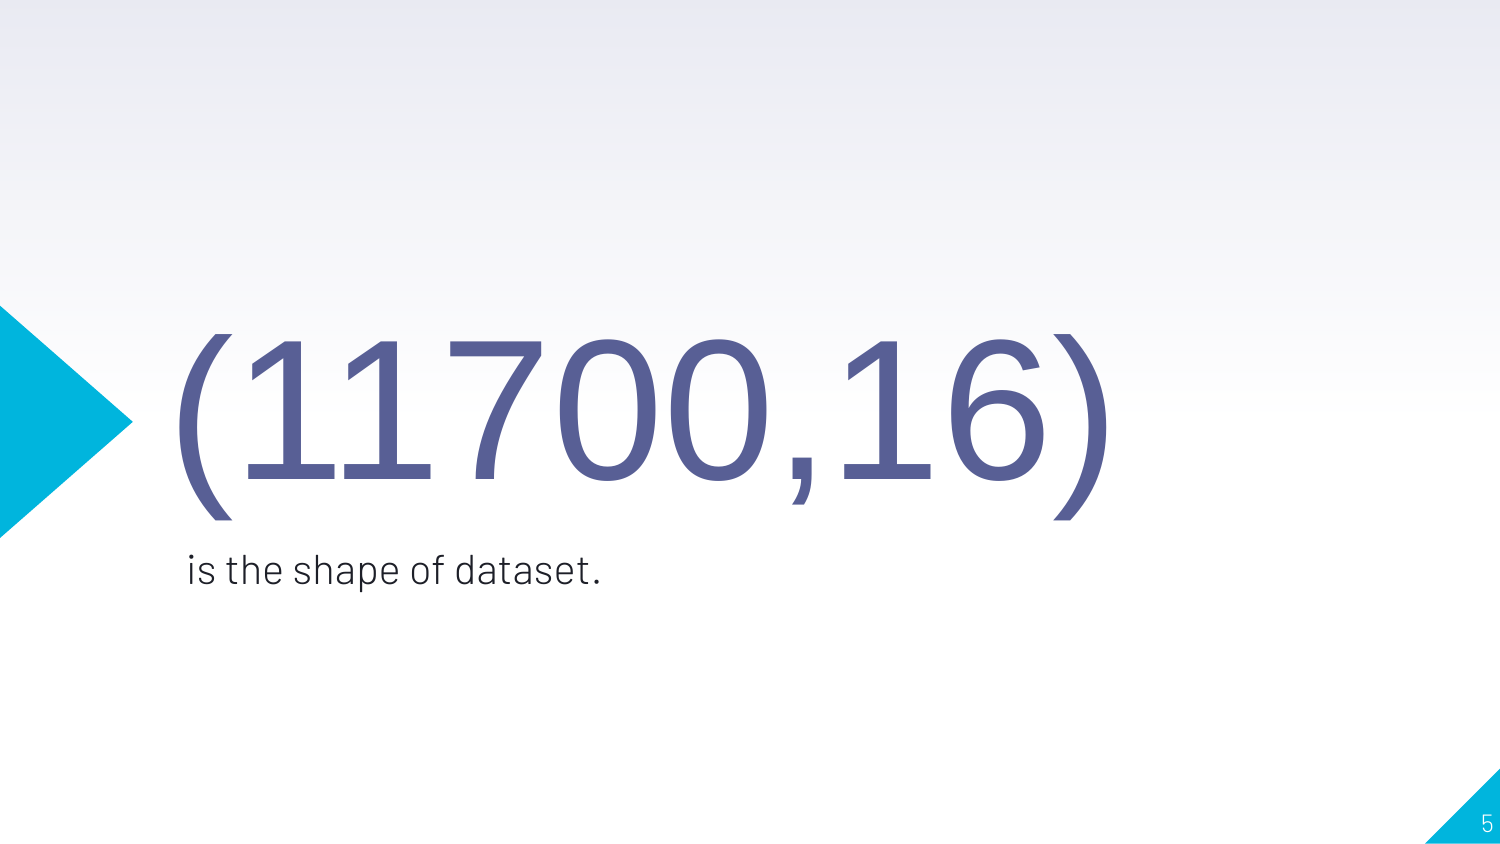

(11700,16)

is the shape of dataset.
5